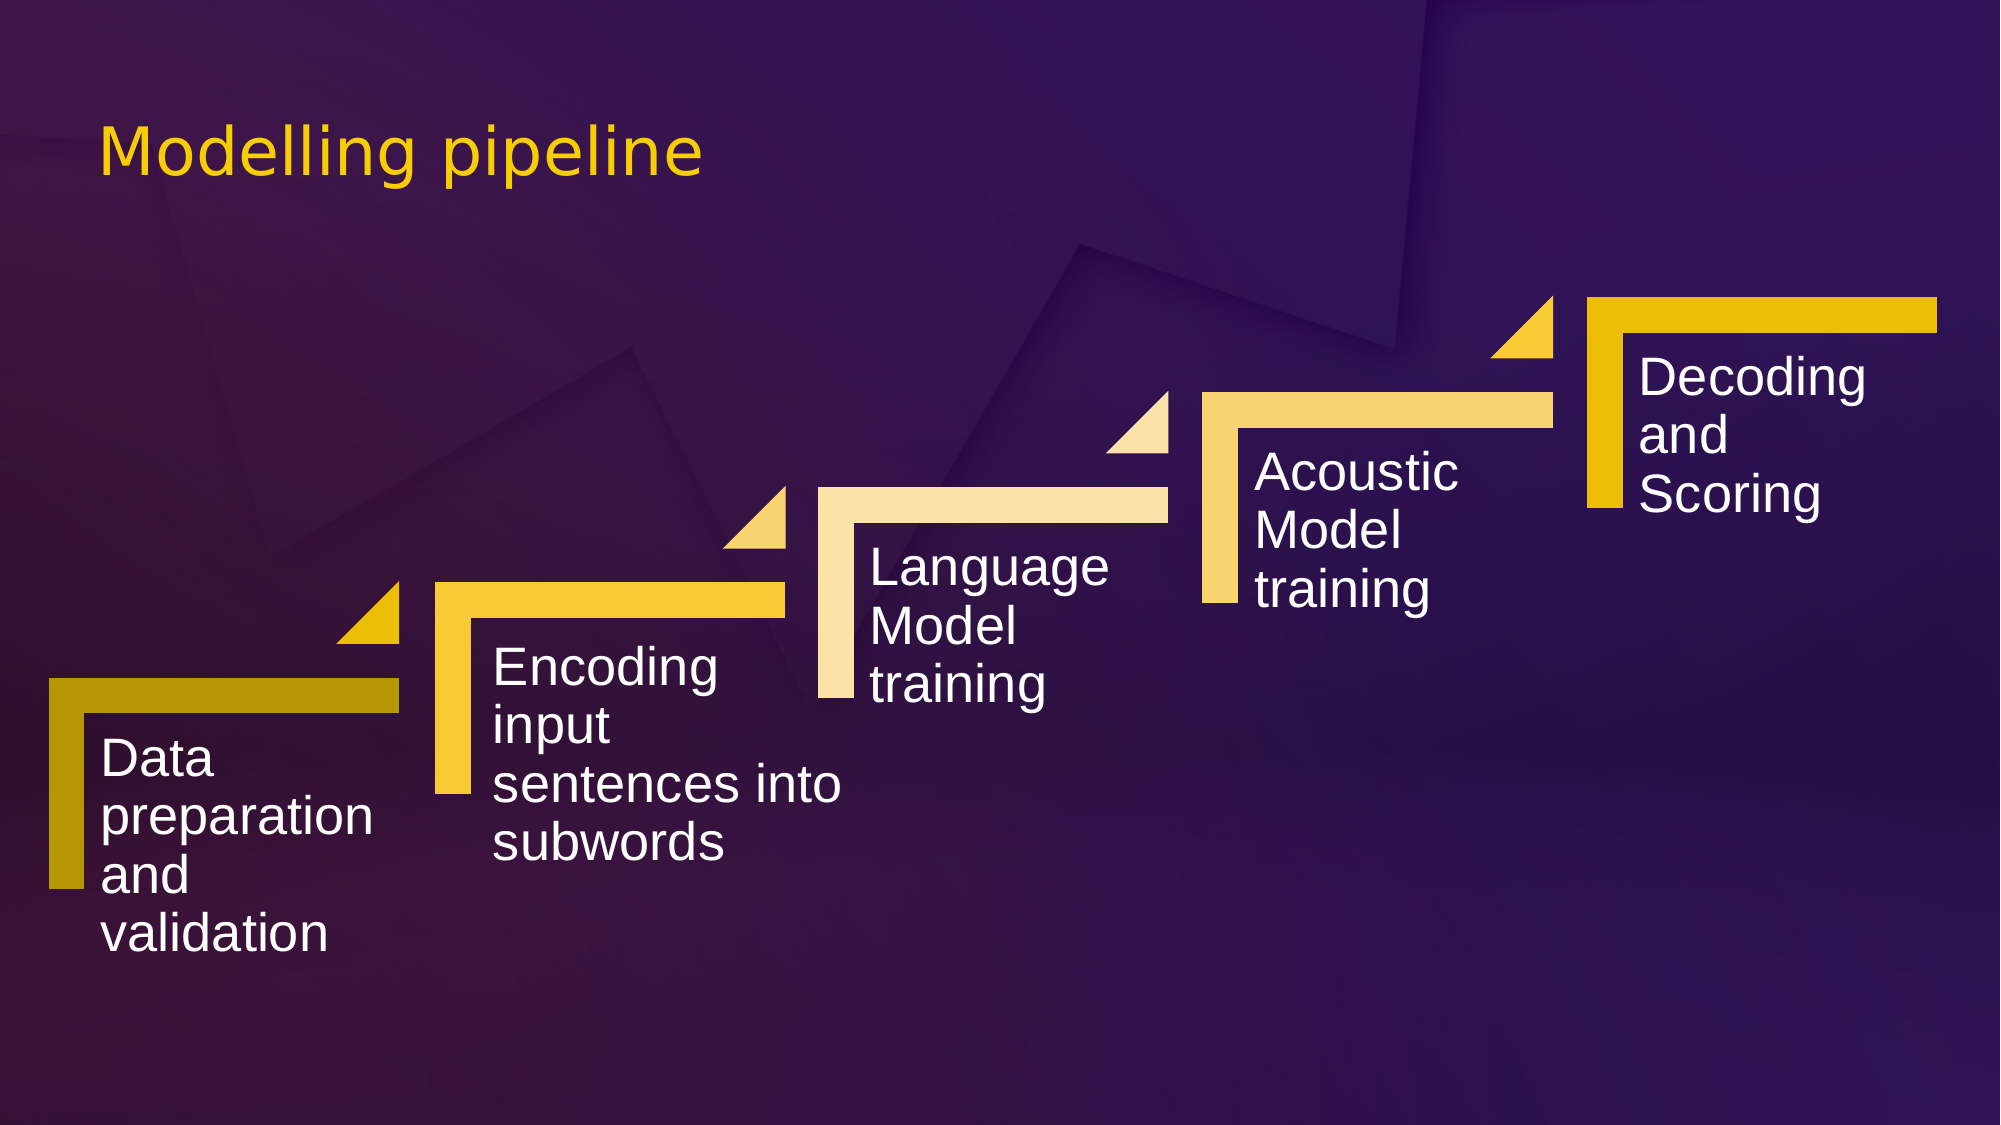

# Modelling pipeline
Data preparation and validation
Encoding input sentences into subwords
Language Model training
Acoustic Model training
Decoding and Scoring